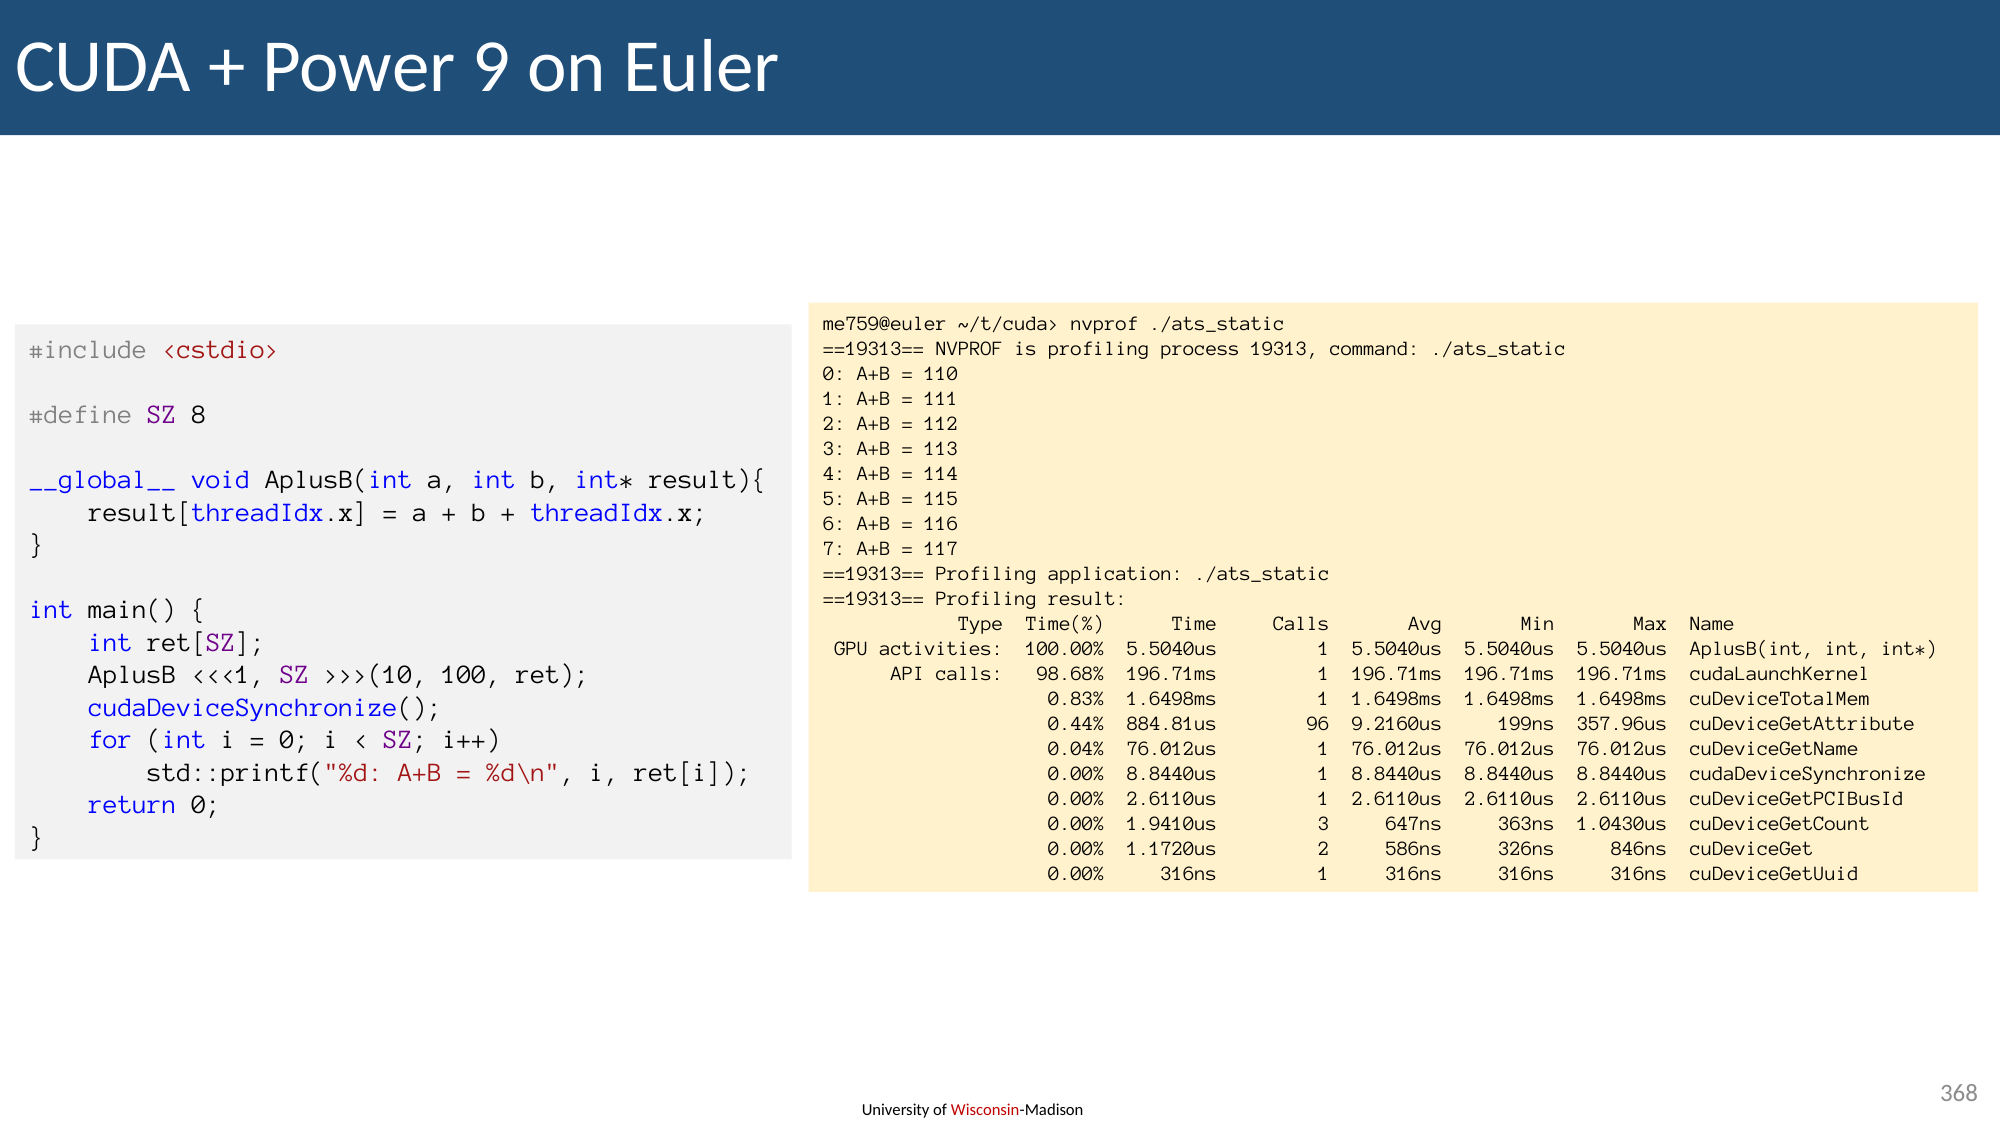

# CUDA + Power 9 on Euler
me759@euler ~/t/cuda> nvprof ./ats_static
==19313== NVPROF is profiling process 19313, command: ./ats_static
0: A+B = 110
1: A+B = 111
2: A+B = 112
3: A+B = 113
4: A+B = 114
5: A+B = 115
6: A+B = 116
7: A+B = 117
==19313== Profiling application: ./ats_static
==19313== Profiling result:
            Type  Time(%)      Time     Calls       Avg       Min       Max  Name
 GPU activities:  100.00%  5.5040us         1  5.5040us  5.5040us  5.5040us  AplusB(int, int, int*)
      API calls:   98.68%  196.71ms         1  196.71ms  196.71ms  196.71ms  cudaLaunchKernel
                    0.83%  1.6498ms         1  1.6498ms  1.6498ms  1.6498ms  cuDeviceTotalMem
                    0.44%  884.81us        96  9.2160us     199ns  357.96us  cuDeviceGetAttribute
                    0.04%  76.012us         1  76.012us  76.012us  76.012us  cuDeviceGetName
                    0.00%  8.8440us         1  8.8440us  8.8440us  8.8440us  cudaDeviceSynchronize
                    0.00%  2.6110us         1  2.6110us  2.6110us  2.6110us  cuDeviceGetPCIBusId
                    0.00%  1.9410us         3     647ns     363ns  1.0430us  cuDeviceGetCount
                    0.00%  1.1720us         2     586ns     326ns     846ns  cuDeviceGet
                    0.00%     316ns         1     316ns     316ns     316ns  cuDeviceGetUuid
#include <cstdio>

#define SZ 8

__global__ void AplusB(int a, int b, int* result){
    result[threadIdx.x] = a + b + threadIdx.x;
}

int main() {
    int ret[SZ];
    AplusB <<<1, SZ >>>(10, 100, ret);
    cudaDeviceSynchronize();
    for (int i = 0; i < SZ; i++)
        std::printf("%d: A+B = %d\n", i, ret[i]);
    return 0;
}
368